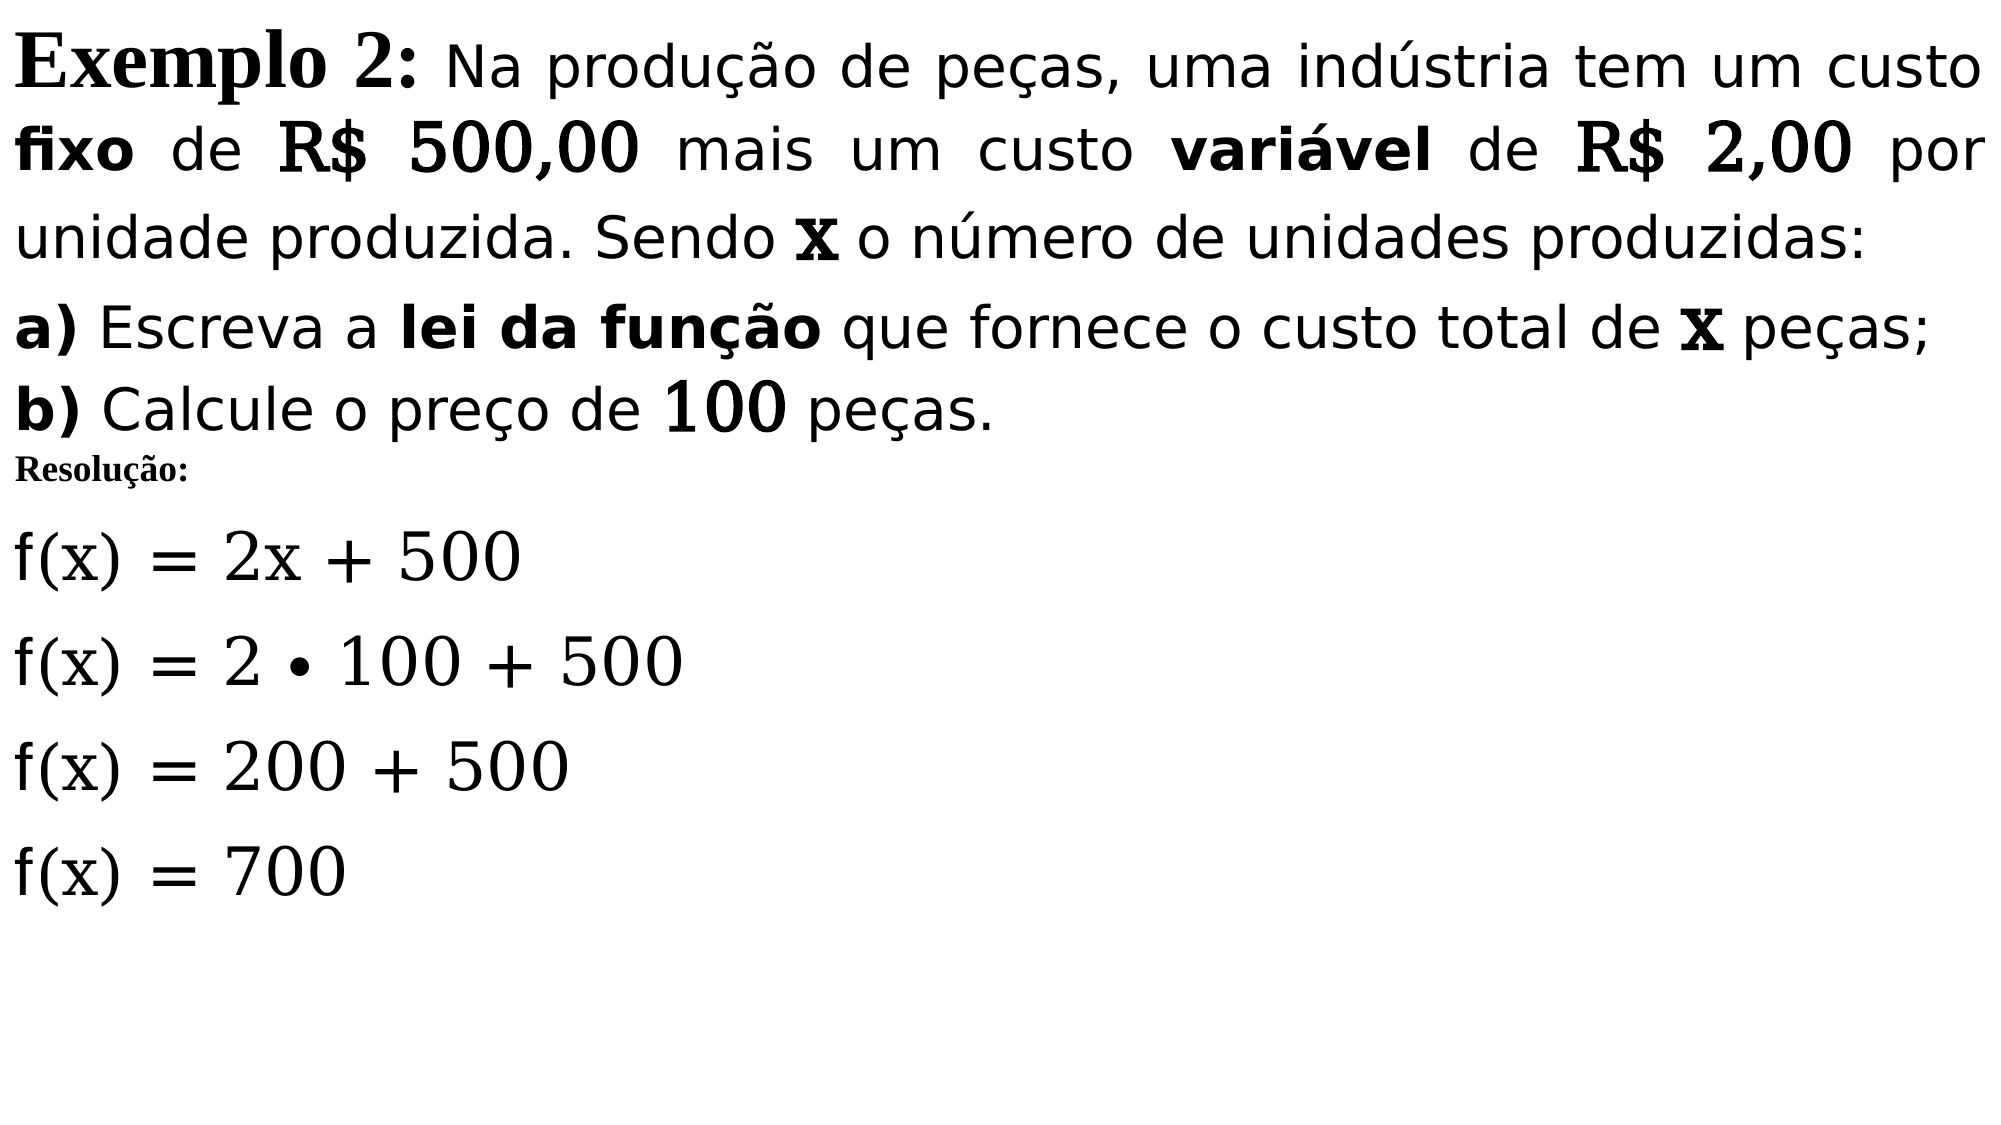

Exemplo 2: Na produção de peças, uma indústria tem um custo fixo de R$ 500,00 mais um custo variável de R$ 2,00 por unidade produzida. Sendo x o número de unidades produzidas:
a) Escreva a lei da função que fornece o custo total de x peças;
b) Calcule o preço de 100 peças.
Resolução:

f(x) = 2x + 500

f(x) = 2 ∙ 100 + 500

f(x) = 200 + 500

f(x) = 700